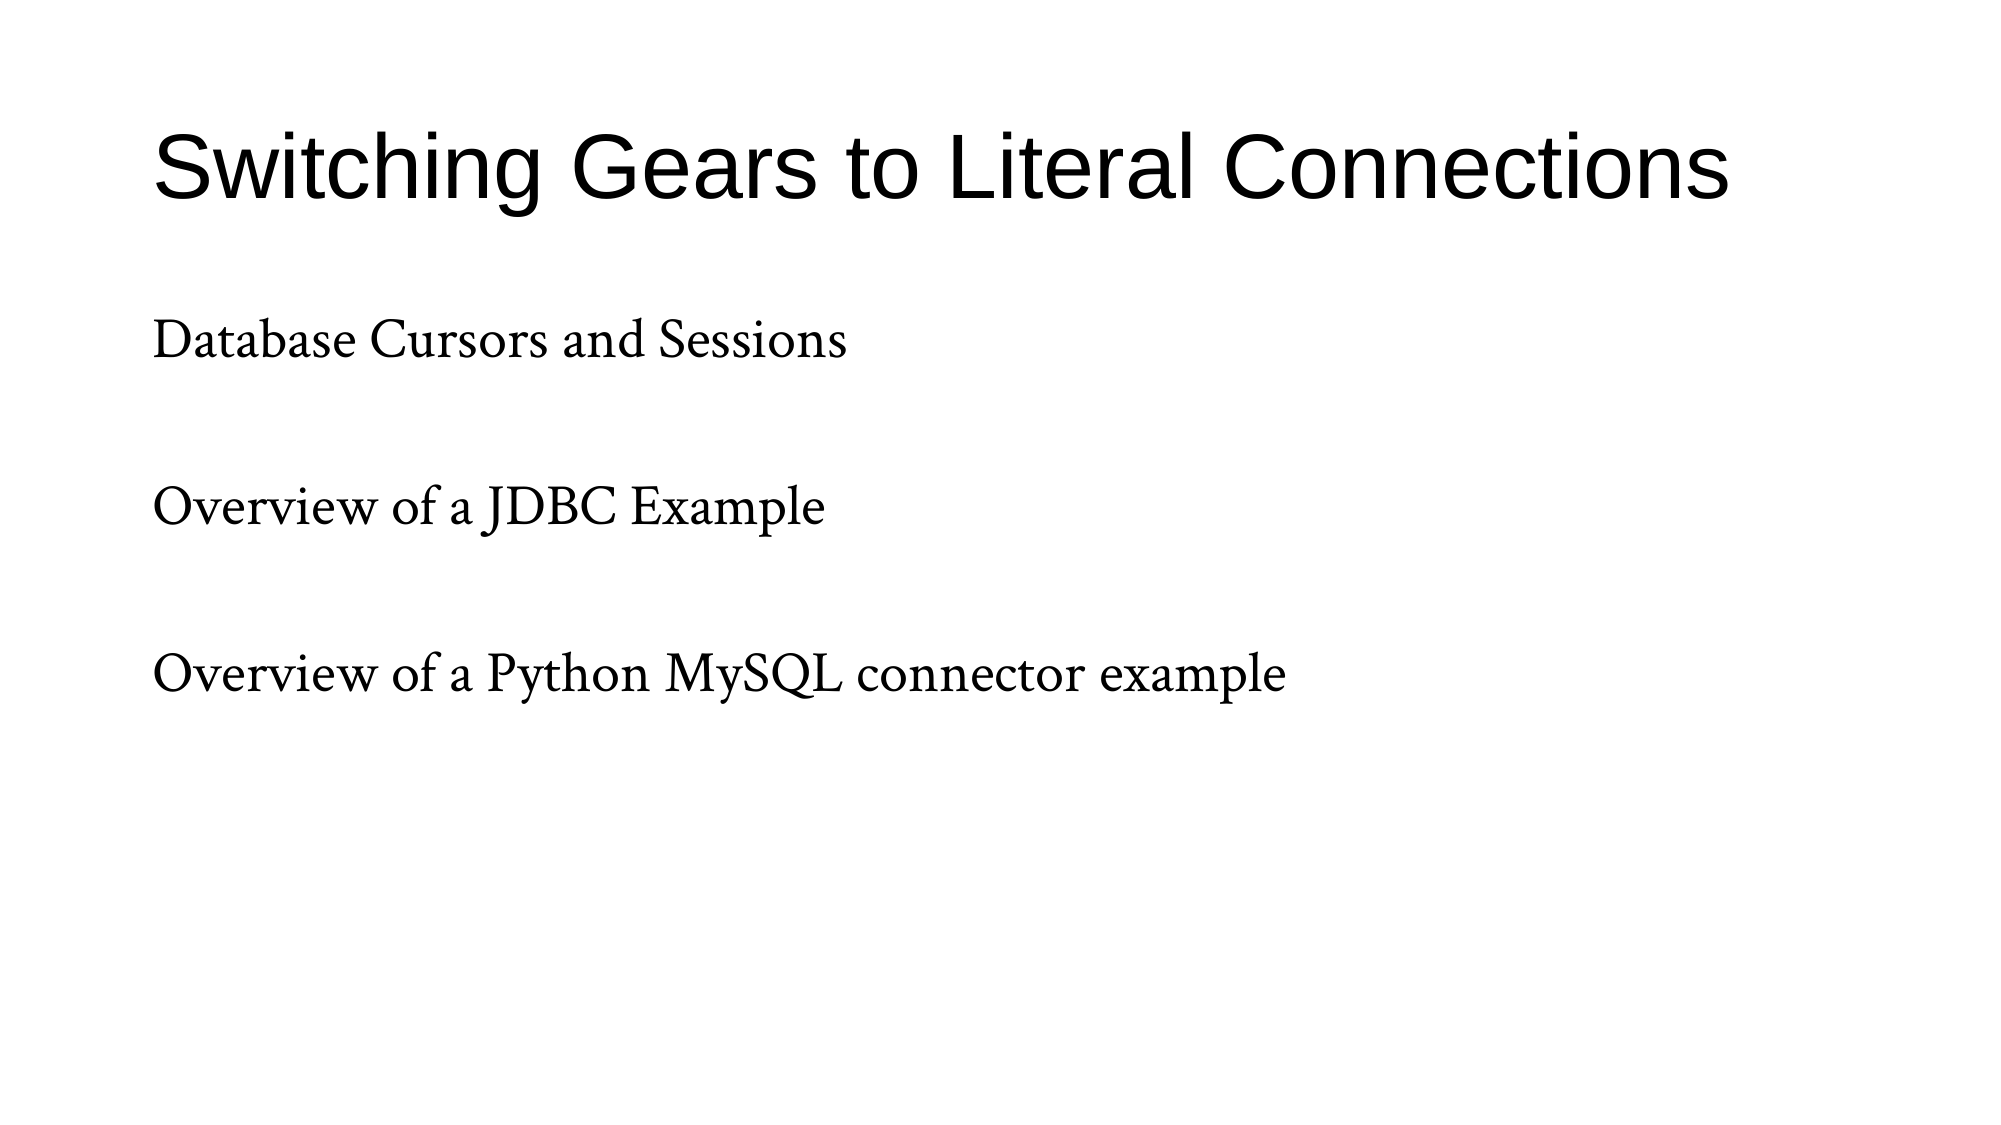

# Switching Gears to Literal Connections
Database Cursors and Sessions

Overview of a JDBC Example

Overview of a Python MySQL connector example